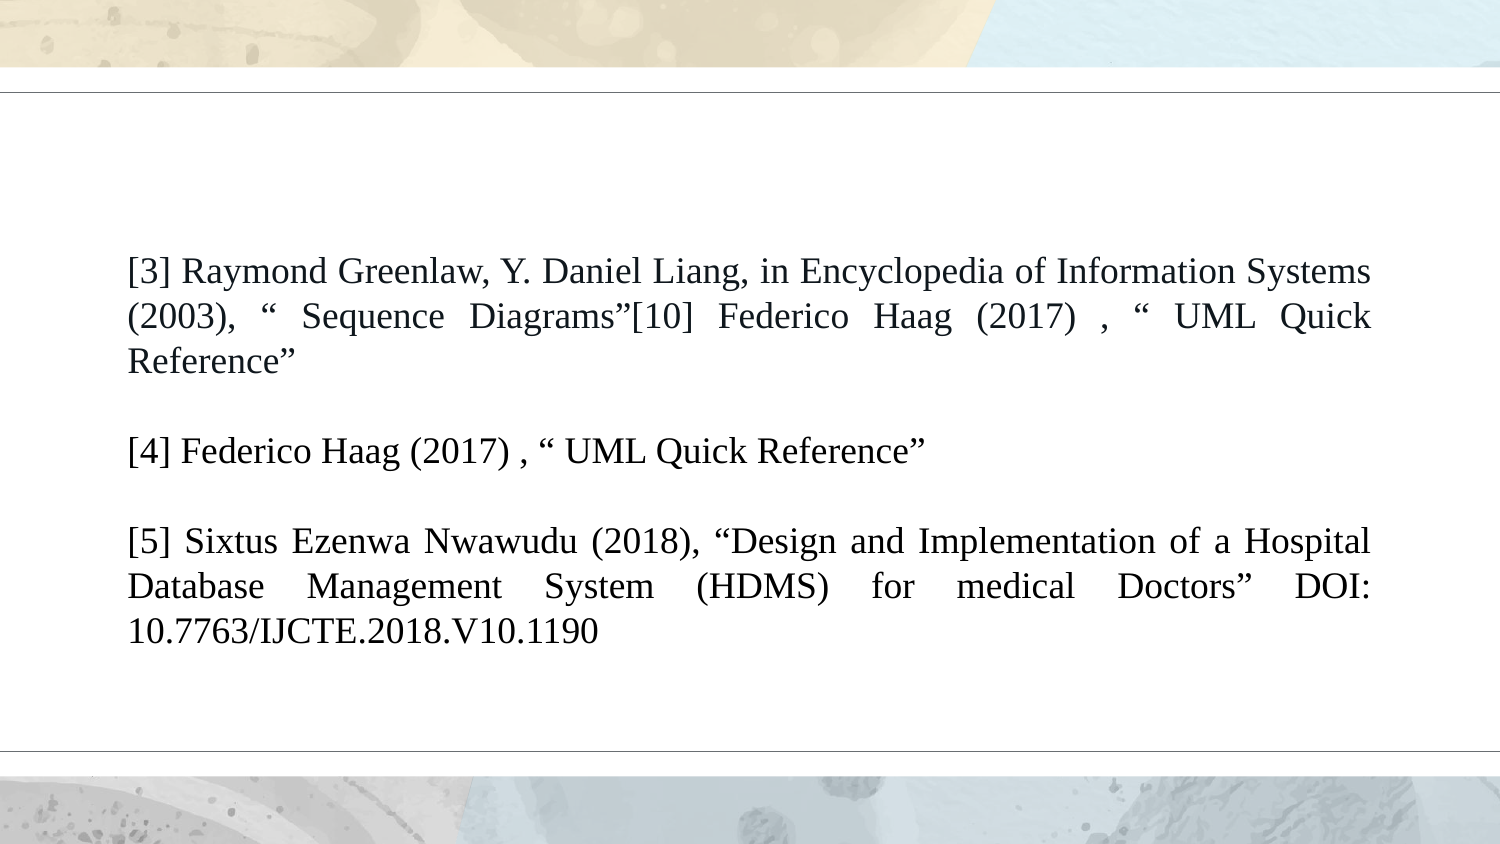

[3] Raymond Greenlaw, Y. Daniel Liang, in Encyclopedia of Information Systems (2003), “ Sequence Diagrams”[10] Federico Haag (2017) , “ UML Quick Reference”

[4] Federico Haag (2017) , “ UML Quick Reference”

[5] Sixtus Ezenwa Nwawudu (2018), “Design and Implementation of a Hospital Database Management System (HDMS) for medical Doctors” DOI: 10.7763/IJCTE.2018.V10.1190